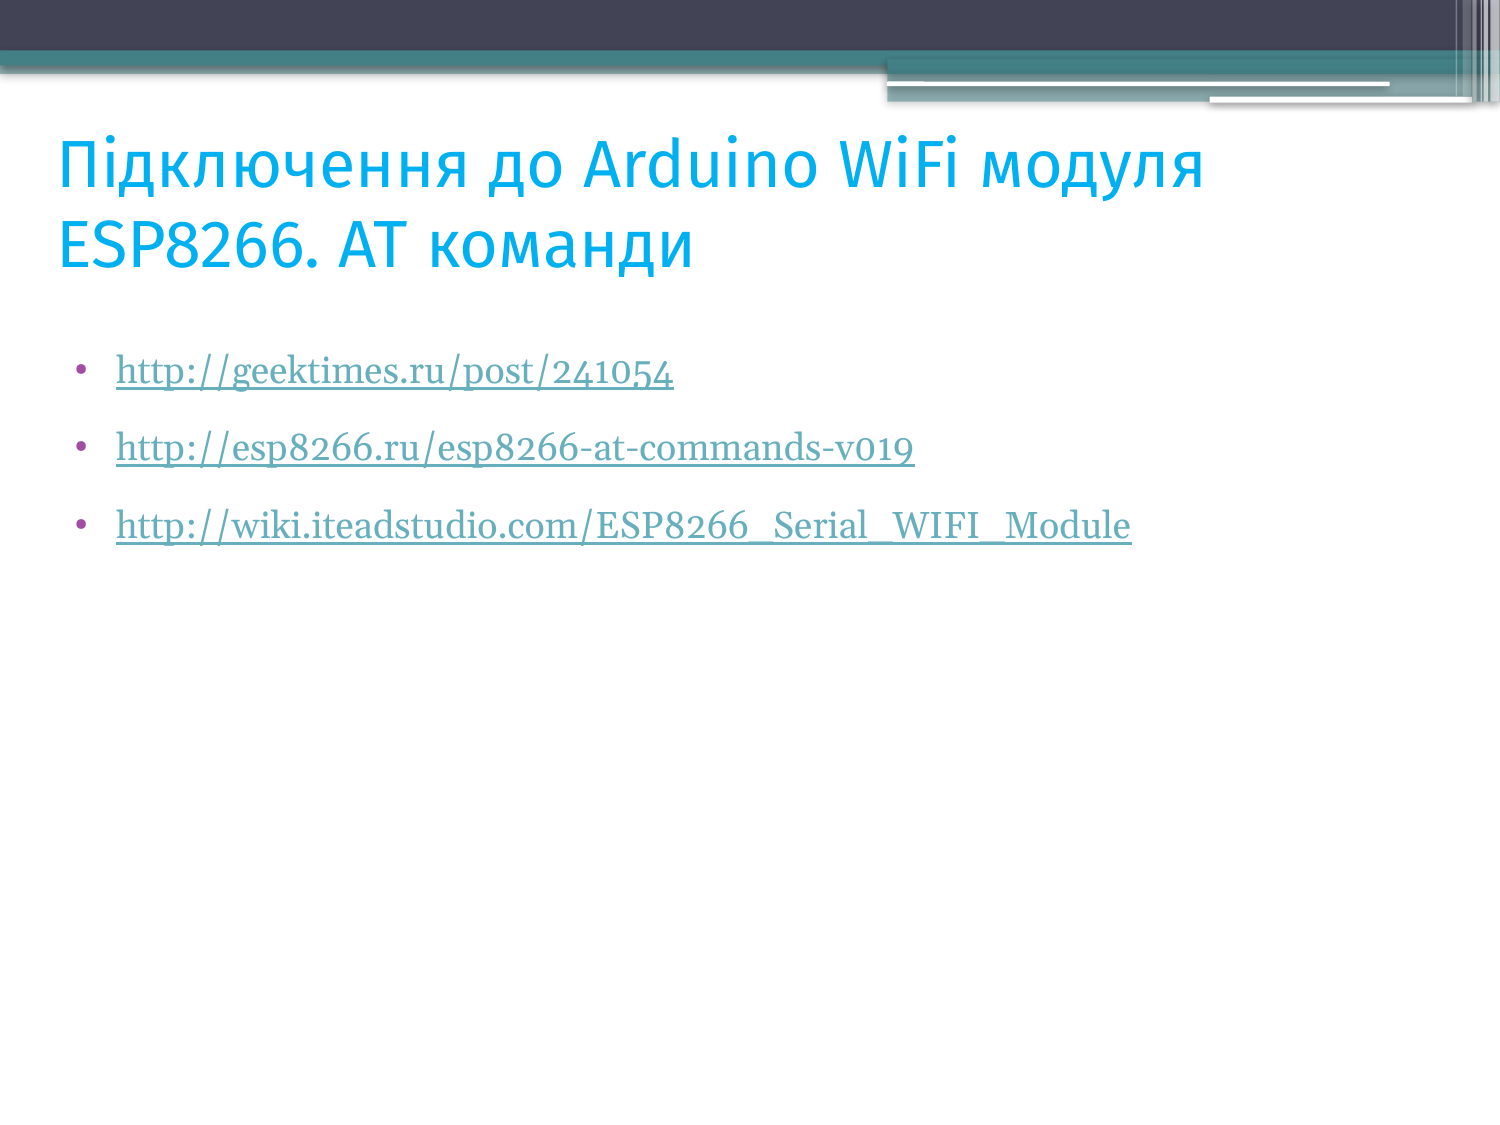

# Підключення до Arduino WiFi модуля ESP8266. AT команди
http://geektimes.ru/post/241054
http://esp8266.ru/esp8266-at-commands-v019
http://wiki.iteadstudio.com/ESP8266_Serial_WIFI_Module